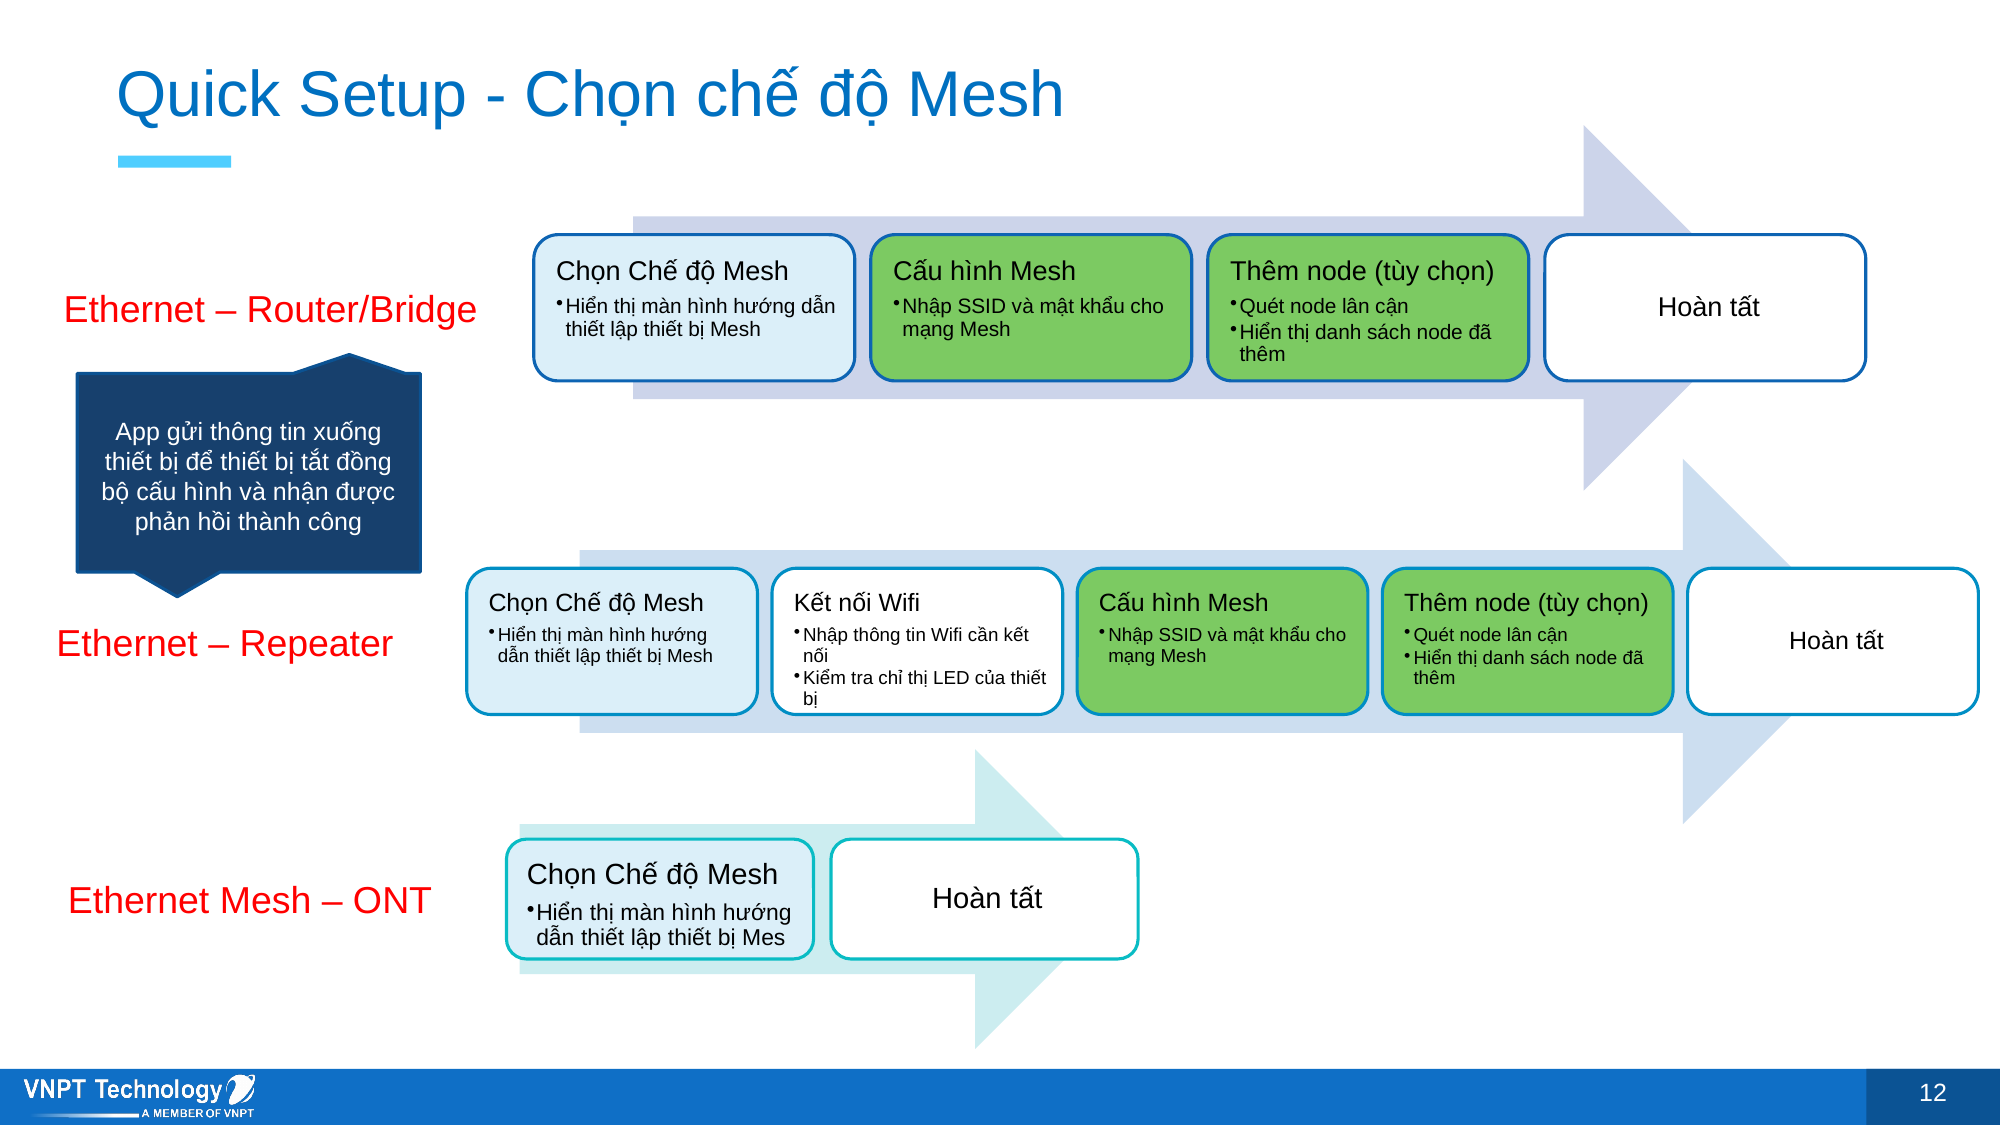

# Quick Setup - Chọn chế độ Mesh
Chọn Chế độ Mesh
Hiển thị màn hình hướng dẫn thiết lập thiết bị Mesh
Cấu hình Mesh
Nhập SSID và mật khẩu cho mạng Mesh
Thêm node (tùy chọn)
Quét node lân cận
Hiển thị danh sách node đã thêm
Hoàn tất
Ethernet – Router/Bridge
App gửi thông tin xuống thiết bị để thiết bị tắt đồng bộ cấu hình và nhận được phản hồi thành công
Chọn Chế độ Mesh
Hiển thị màn hình hướng dẫn thiết lập thiết bị Mesh
Kết nối Wifi
Nhập thông tin Wifi cần kết nối
Kiểm tra chỉ thị LED của thiết bị
Cấu hình Mesh
Nhập SSID và mật khẩu cho mạng Mesh
Thêm node (tùy chọn)
Quét node lân cận
Hiển thị danh sách node đã thêm
Hoàn tất
Ethernet – Repeater
Chọn Chế độ Mesh
Hiển thị màn hình hướng dẫn thiết lập thiết bị Mes
Hoàn tất
Ethernet Mesh – ONT
12